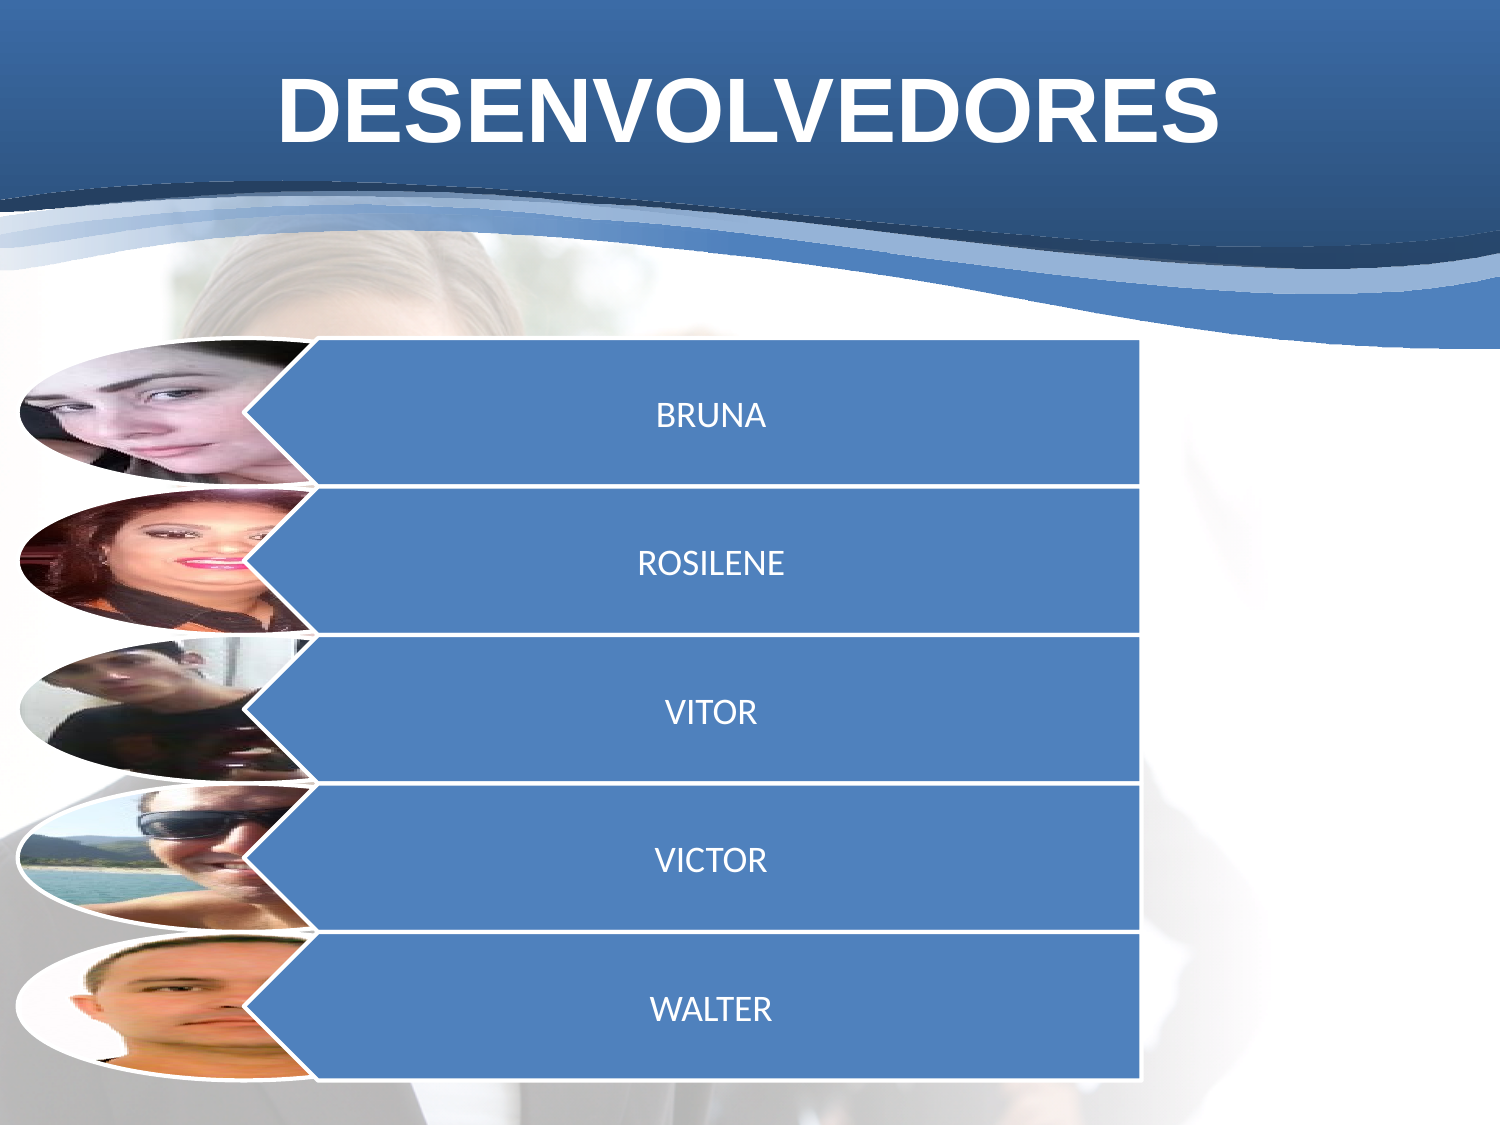

# DESENVOLVEDORES
WALTER
ROSILENE
BRUNA
VITOR
VICTOR